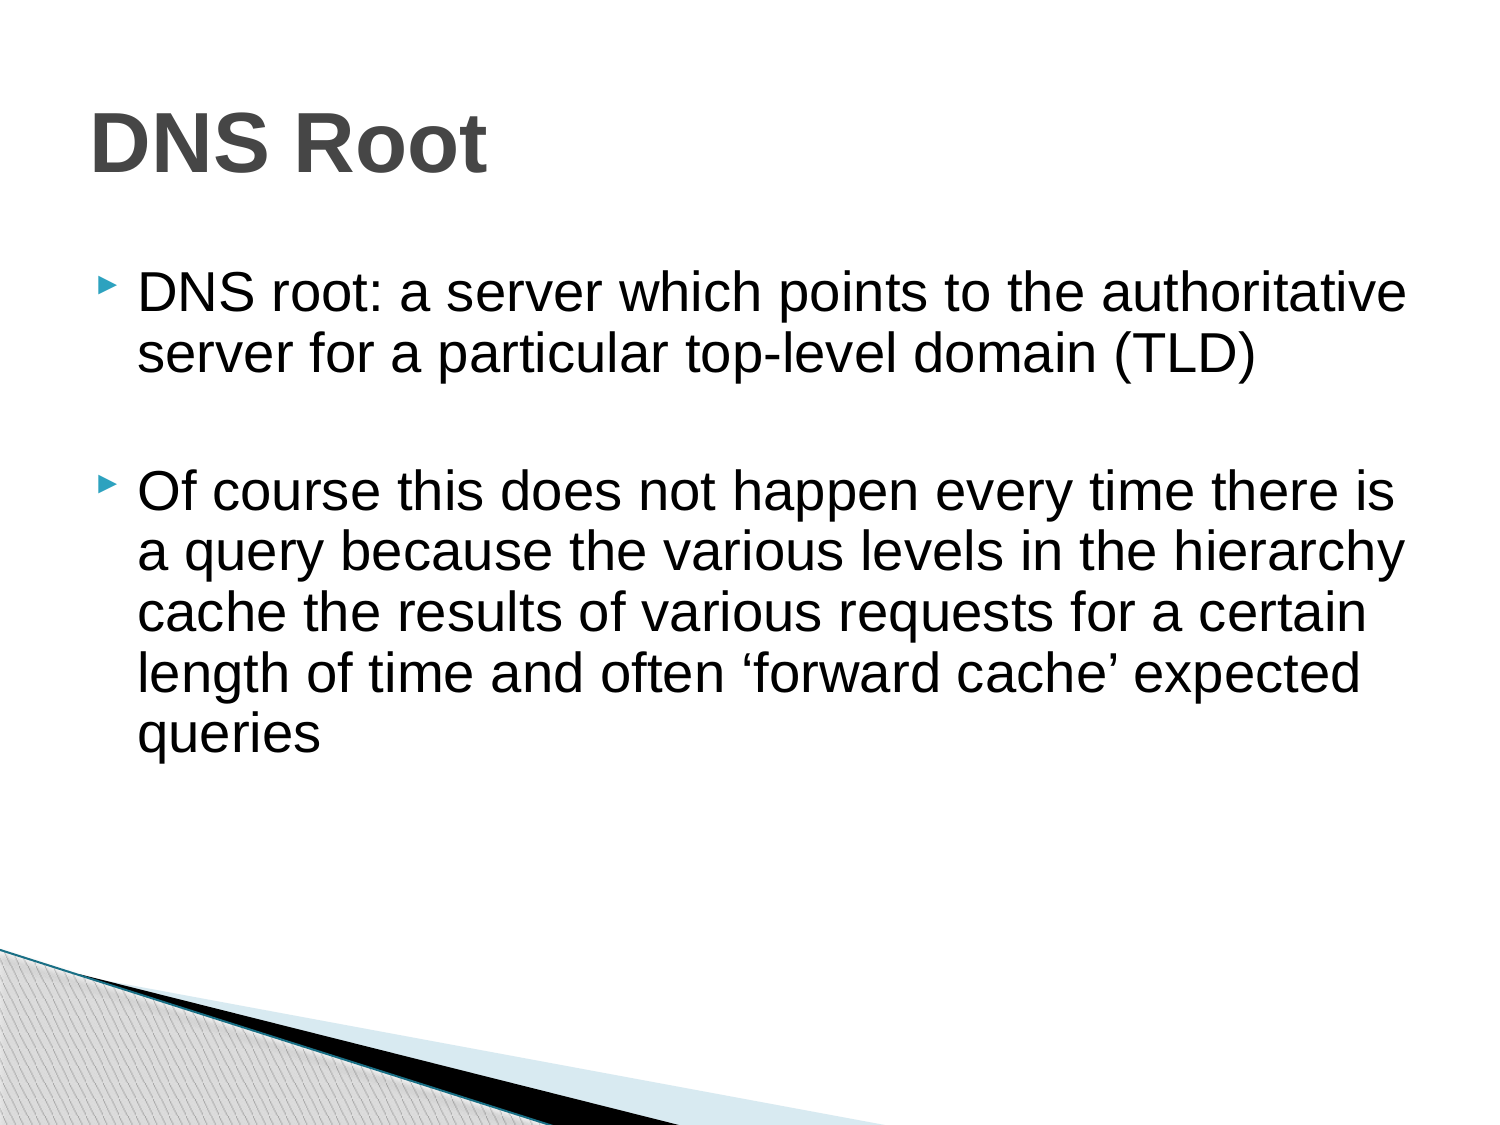

# DNS Root
DNS root: a server which points to the authoritative server for a particular top-level domain (TLD)

Of course this does not happen every time there is a query because the various levels in the hierarchy cache the results of various requests for a certain length of time and often ‘forward cache’ expected queries